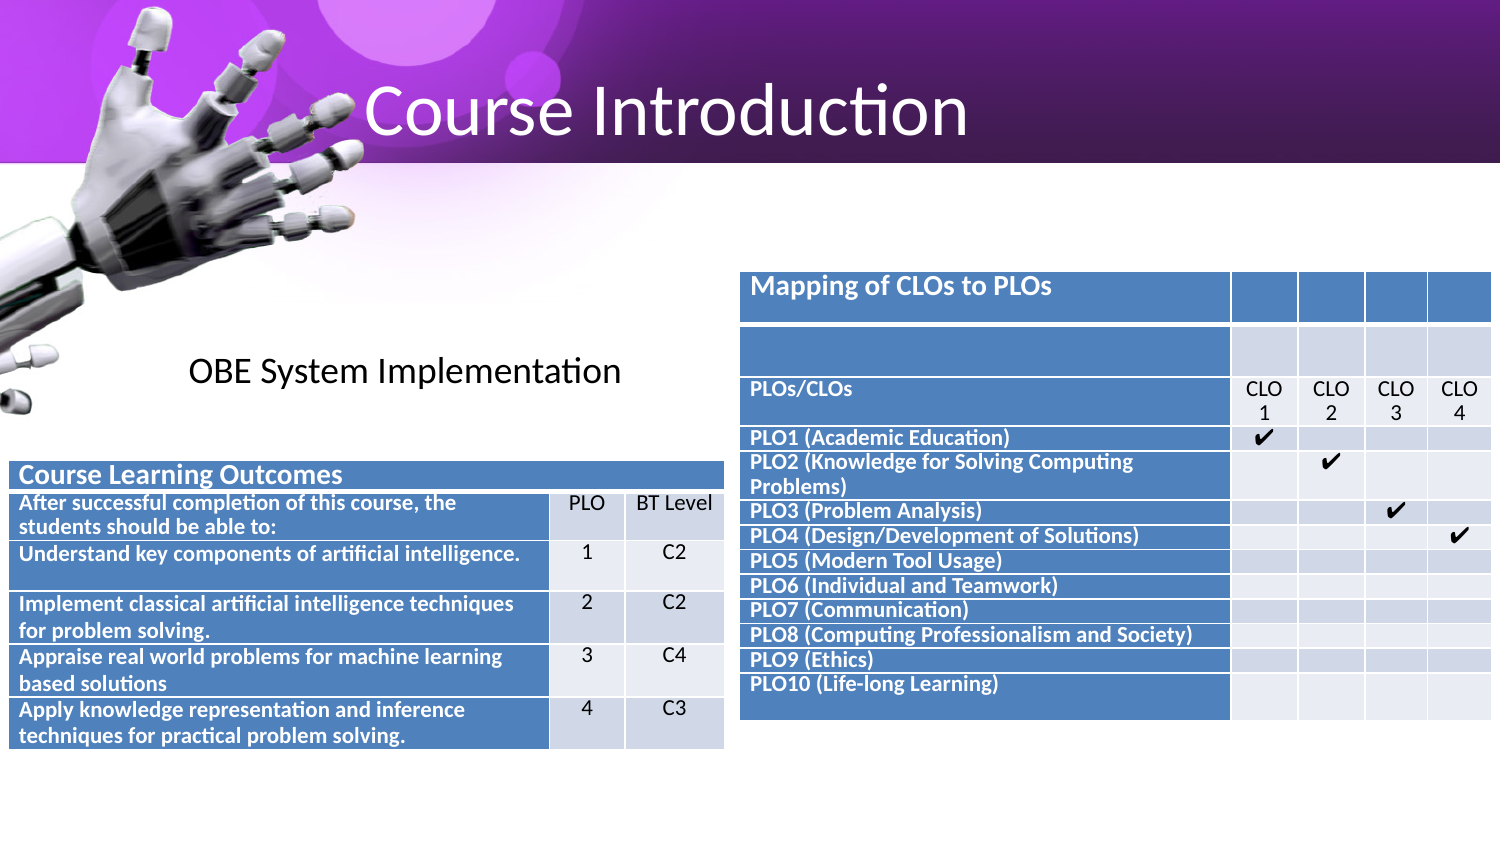

# Course Introduction
| Mapping of CLOs to PLOs |  |  |  |  |
| --- | --- | --- | --- | --- |
|  |  |  |  |  |
| PLOs/CLOs | CLO1 | CLO2 | CLO3 | CLO4 |
| PLO1 (Academic Education) | ✔ |  |  |  |
| PLO2 (Knowledge for Solving Computing Problems) |  | ✔ |  |  |
| PLO3 (Problem Analysis) |  |  | ✔ |  |
| PLO4 (Design/Development of Solutions) |  |  |  | ✔ |
| PLO5 (Modern Tool Usage) |  |  |  |  |
| PLO6 (Individual and Teamwork) |  |  |  |  |
| PLO7 (Communication) |  |  |  |  |
| PLO8 (Computing Professionalism and Society) |  |  |  |  |
| PLO9 (Ethics) |  |  |  |  |
| PLO10 (Life-long Learning) |  |  |  |  |
OBE System Implementation
| Course Learning Outcomes |  |  |
| --- | --- | --- |
| After successful completion of this course, the students should be able to: | PLO | BT Level |
| Understand key components of artificial intelligence. | 1 | C2 |
| Implement classical artificial intelligence techniques for problem solving. | 2 | C2 |
| Appraise real world problems for machine learning based solutions | 3 | C4 |
| Apply knowledge representation and inference techniques for practical problem solving. | 4 | C3 |